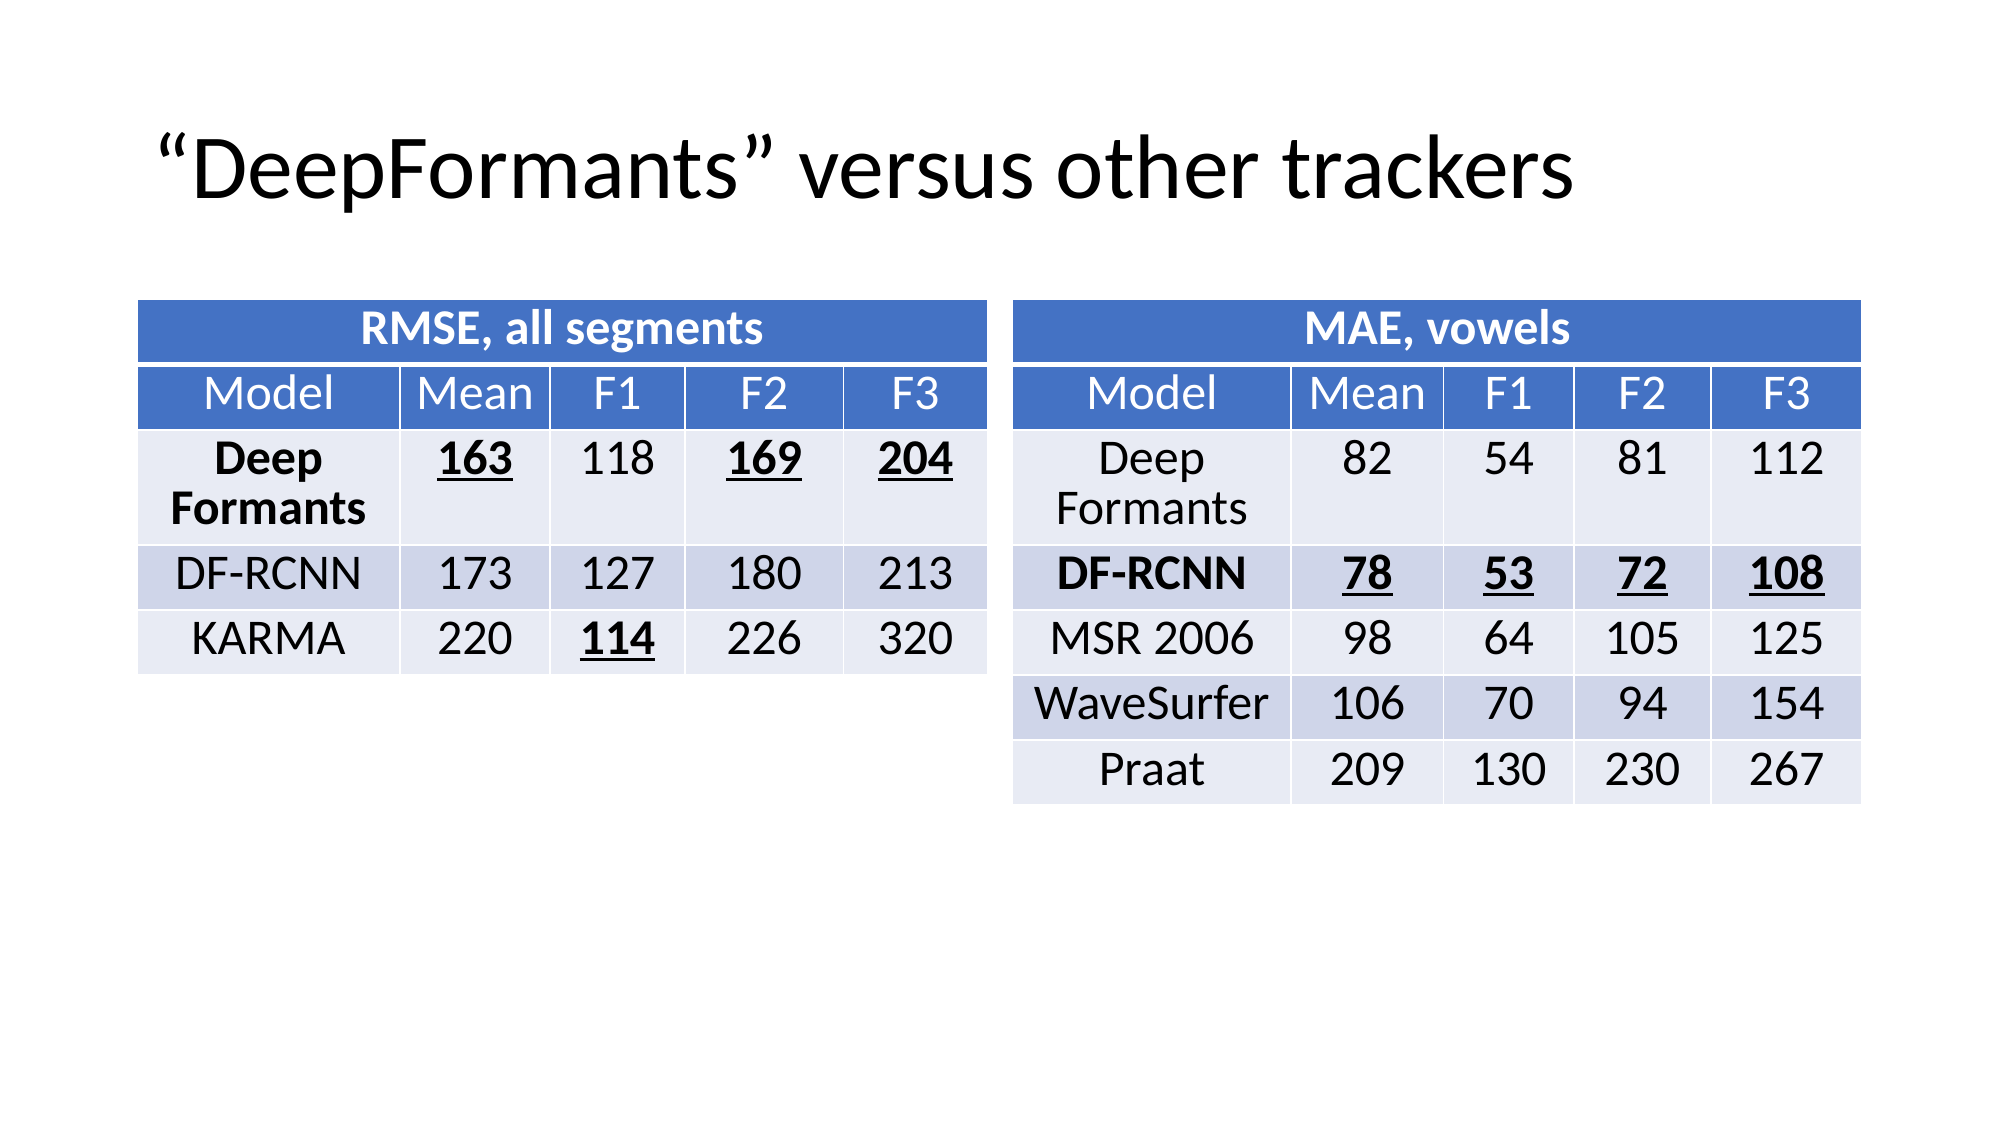

# “DeepFormants” versus other trackers
| RMSE, all segments |  |  |  |  |
| --- | --- | --- | --- | --- |
| Model | Mean | F1 | F2 | F3 |
| Deep Formants | 163 | 118 | 169 | 204 |
| DF-RCNN | 173 | 127 | 180 | 213 |
| KARMA | 220 | 114 | 226 | 320 |
| MAE, vowels |  |  |  |  |
| --- | --- | --- | --- | --- |
| Model | Mean | F1 | F2 | F3 |
| Deep Formants | 82 | 54 | 81 | 112 |
| DF-RCNN | 78 | 53 | 72 | 108 |
| MSR 2006 | 98 | 64 | 105 | 125 |
| WaveSurfer | 106 | 70 | 94 | 154 |
| Praat | 209 | 130 | 230 | 267 |